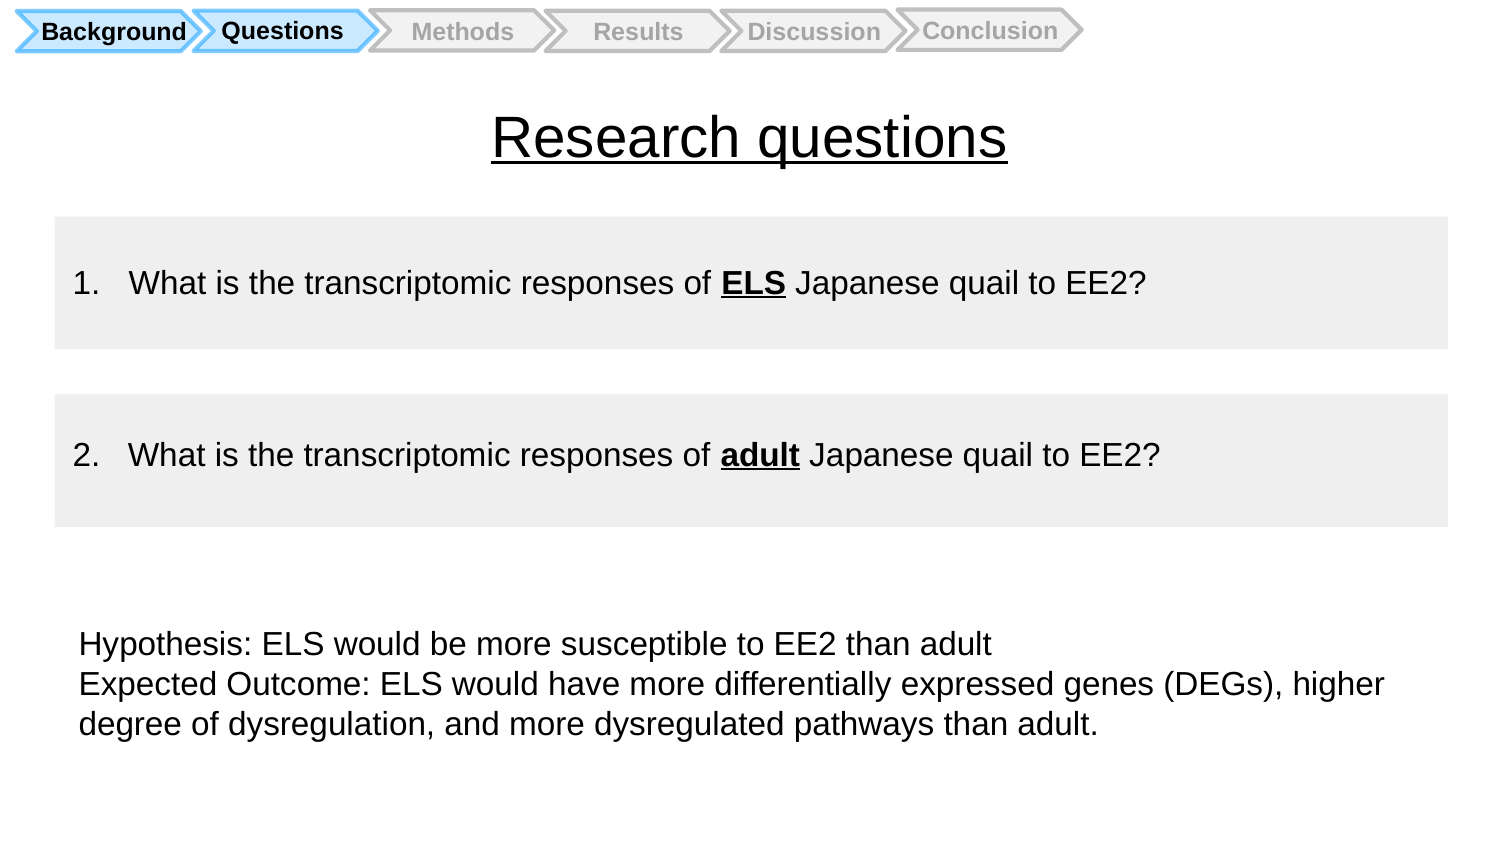

Questions

Conclusion

Methods

Background

Discussion

Results

# Research questions

What is the transcriptomic responses of ELS Japanese quail to EE2?

2.   What is the transcriptomic responses of adult Japanese quail to EE2?
Hypothesis: ELS would be more susceptible to EE2 than adult
Expected Outcome: ELS would have more differentially expressed genes (DEGs), higher degree of dysregulation, and more dysregulated pathways than adult.